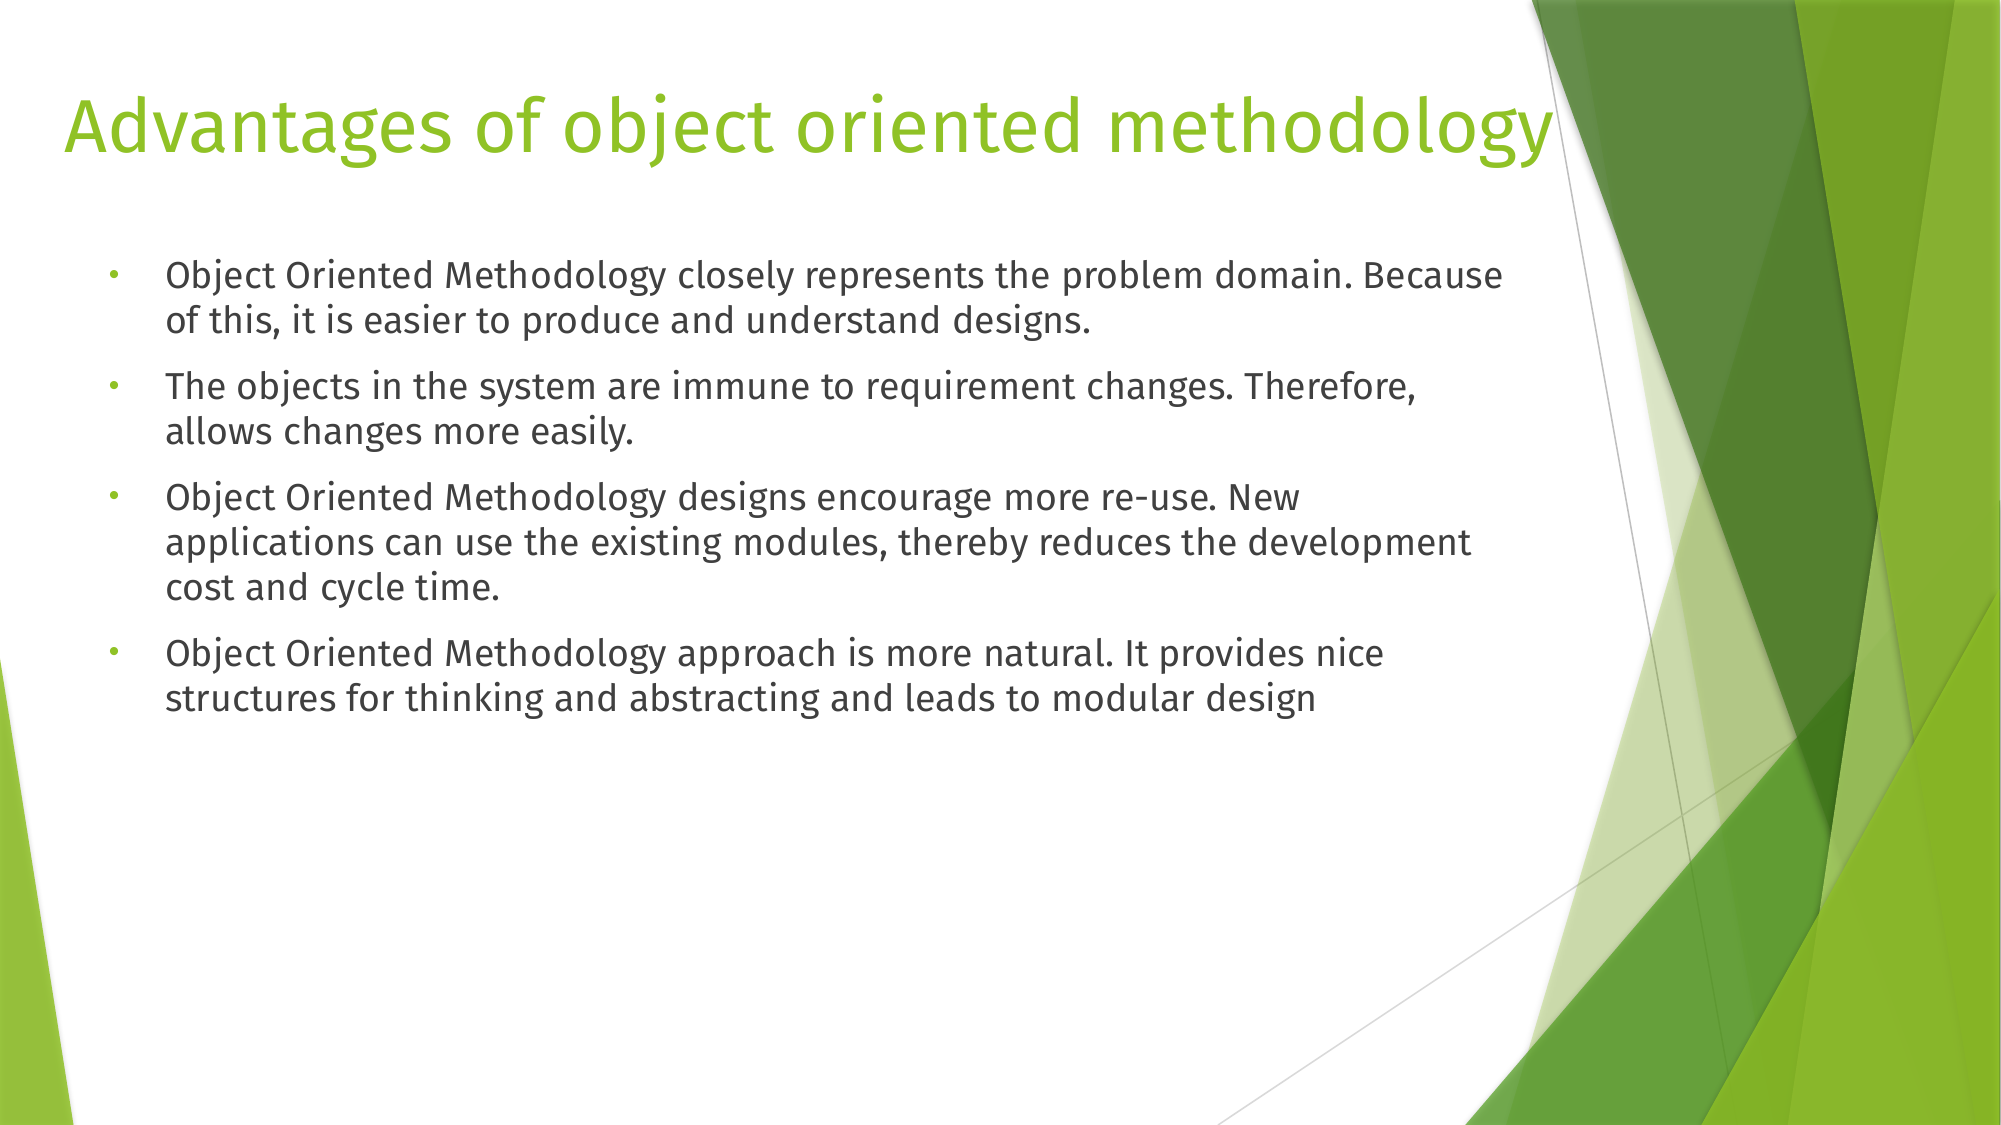

# Advantages of object oriented methodology
Object Oriented Methodology closely represents the problem domain. Because of this, it is easier to produce and understand designs.
The objects in the system are immune to requirement changes. Therefore, allows changes more easily.
Object Oriented Methodology designs encourage more re-use. New applications can use the existing modules, thereby reduces the development cost and cycle time.
Object Oriented Methodology approach is more natural. It provides nice structures for thinking and abstracting and leads to modular design